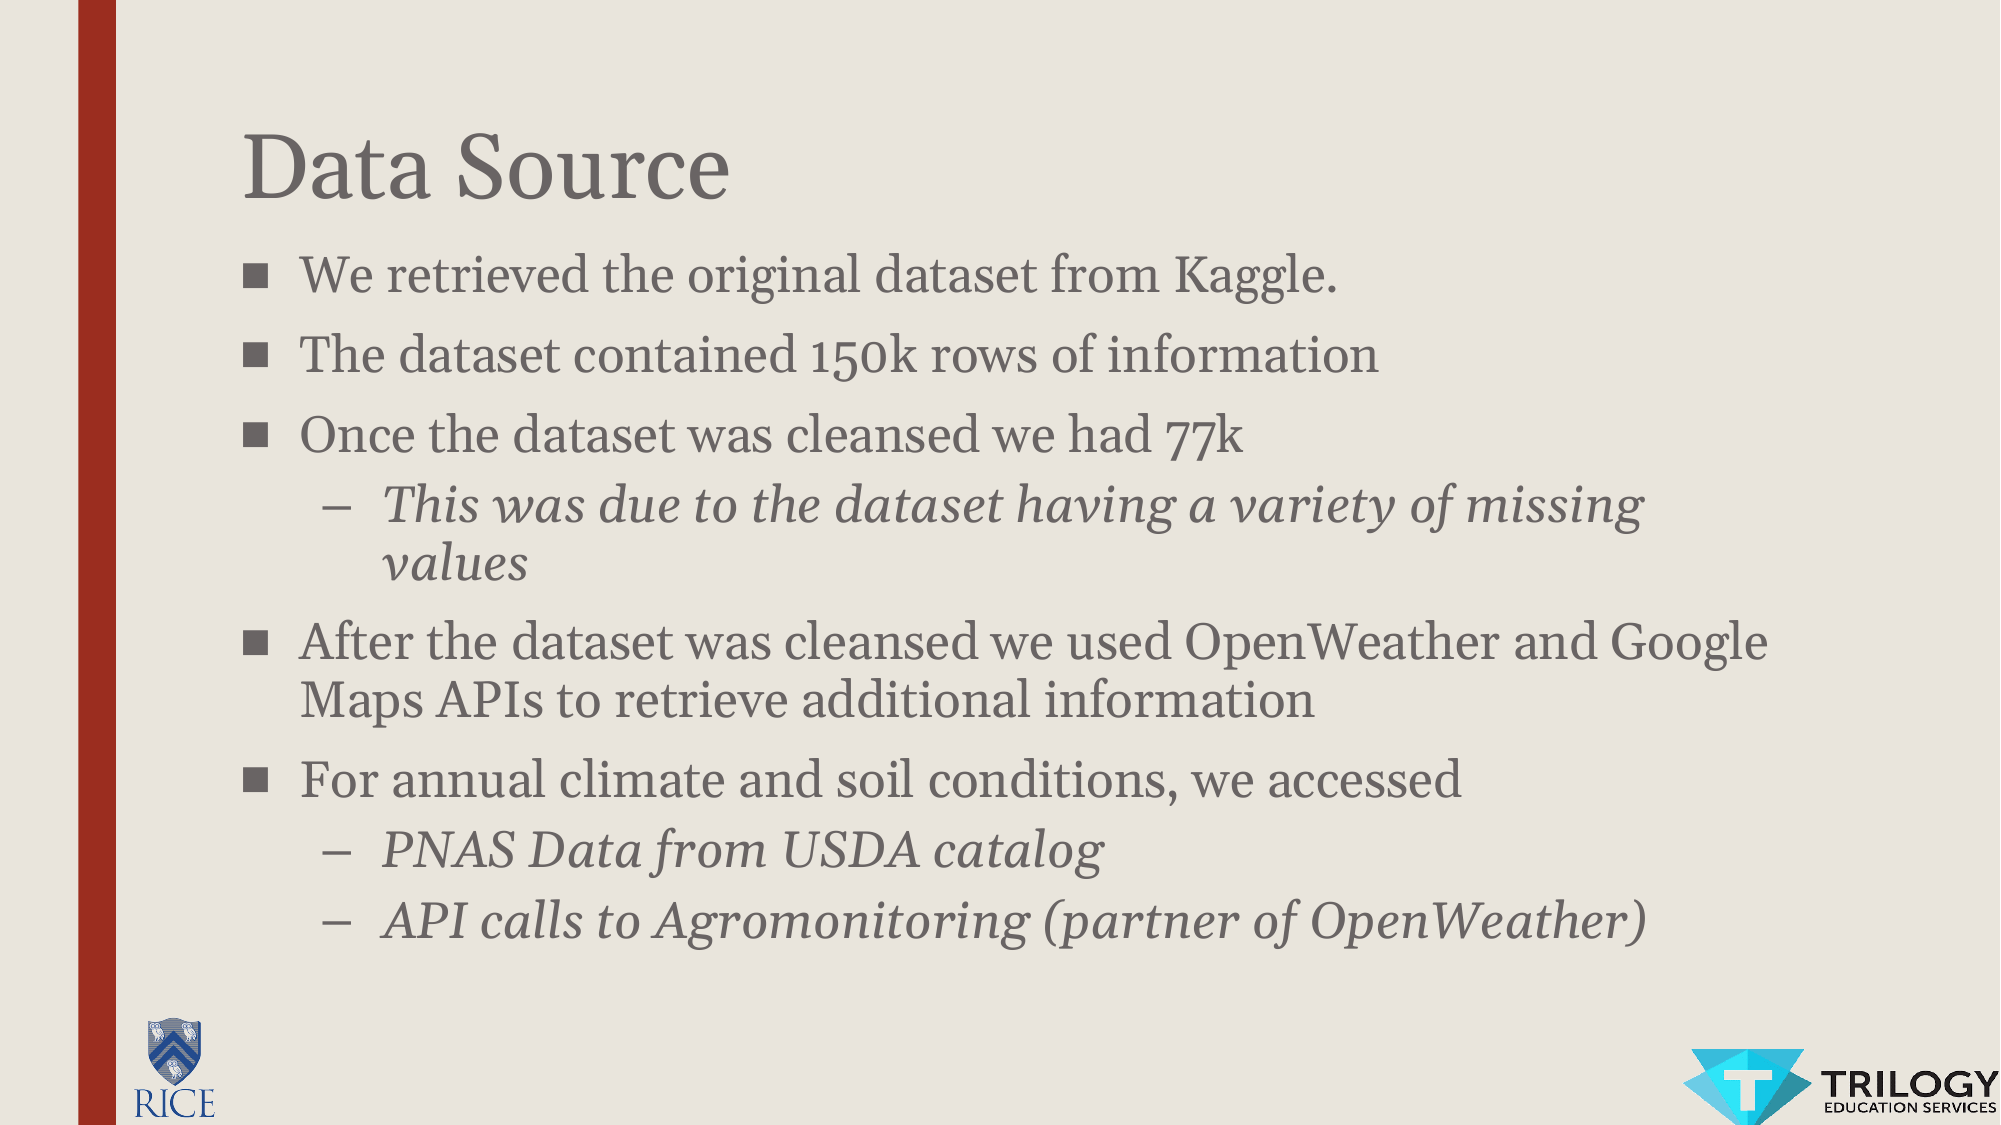

# Data Source
We retrieved the original dataset from Kaggle.
The dataset contained 150k rows of information
Once the dataset was cleansed we had 77k
This was due to the dataset having a variety of missing values
After the dataset was cleansed we used OpenWeather and Google Maps APIs to retrieve additional information
For annual climate and soil conditions, we accessed
PNAS Data from USDA catalog
API calls to Agromonitoring (partner of OpenWeather)